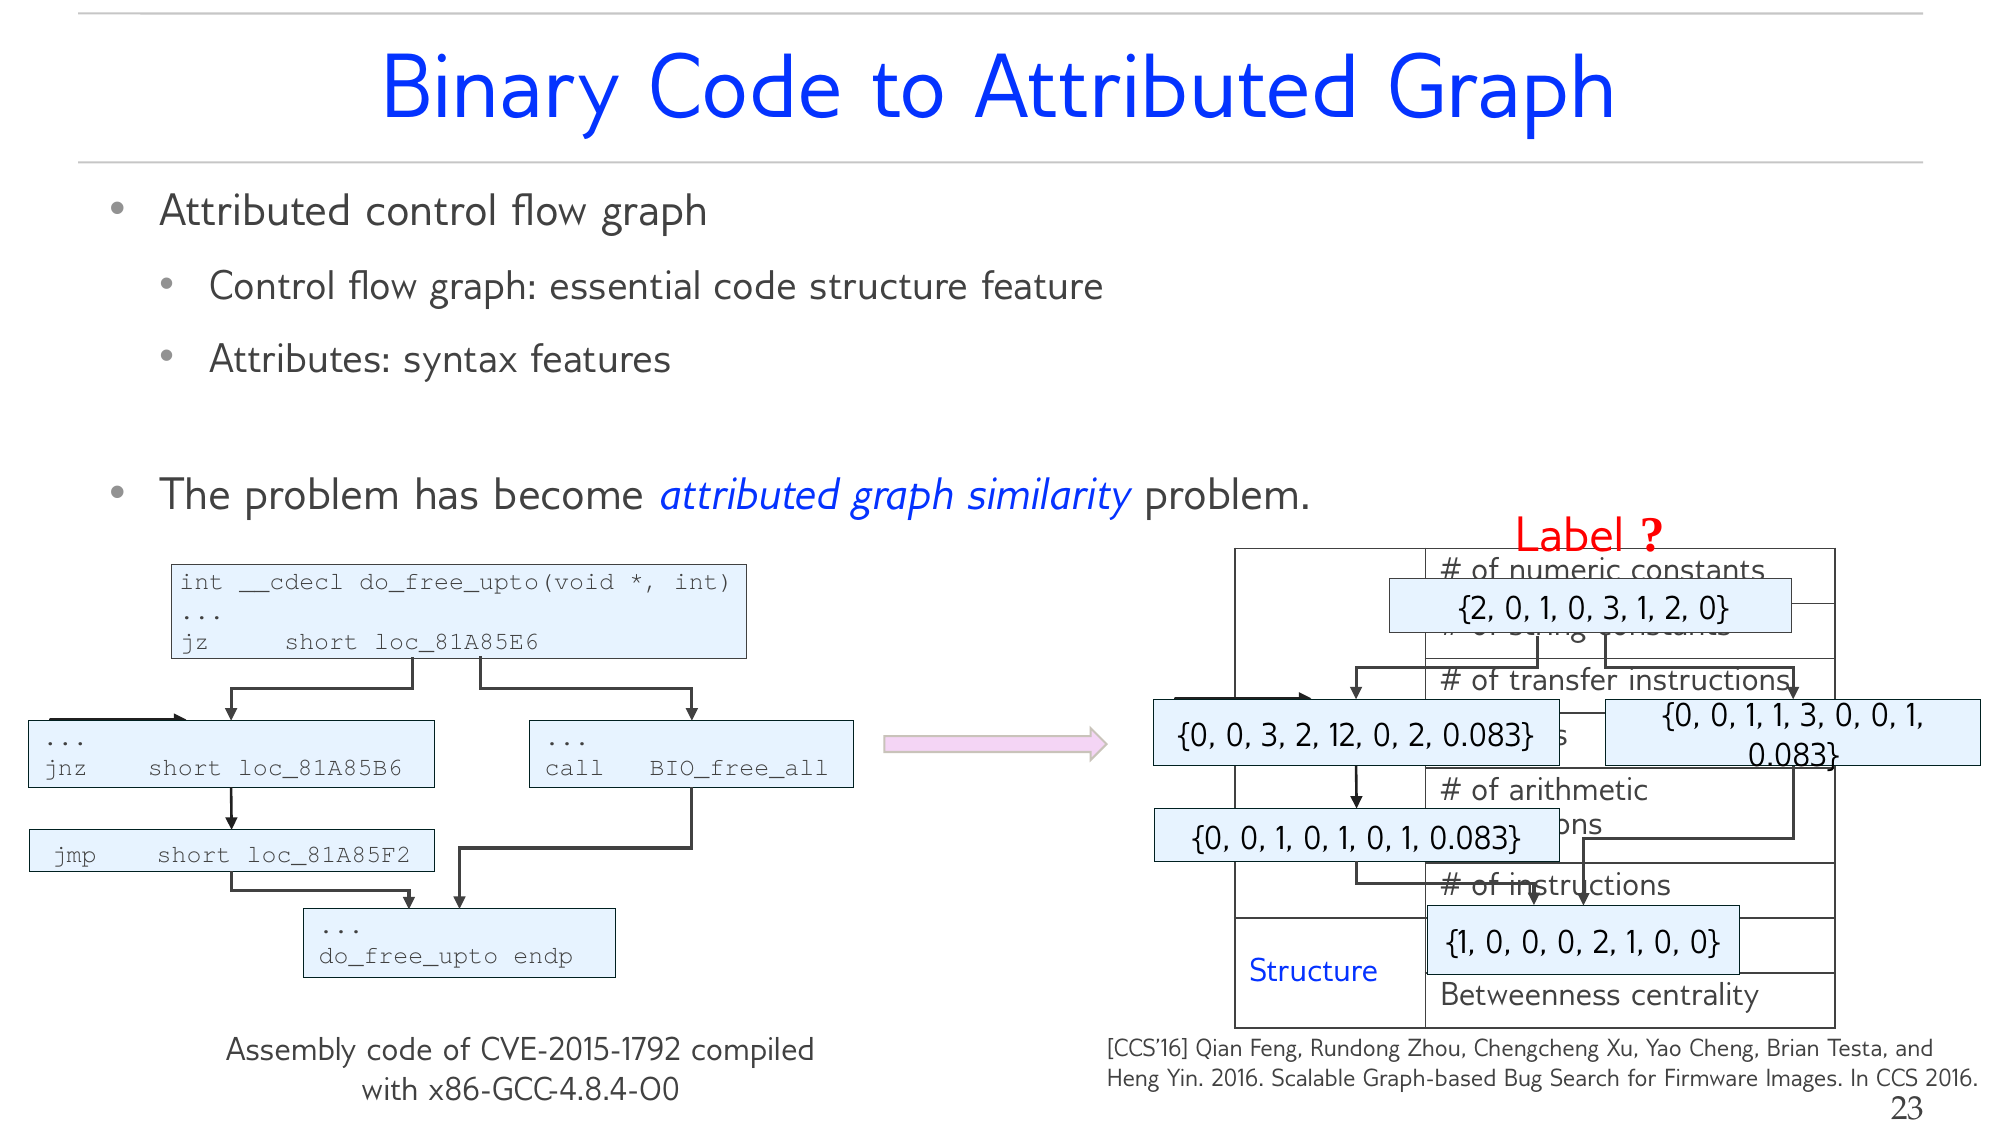

# Binary Code to Attributed Graph
Attributed control flow graph
Control flow graph: essential code structure feature
Attributes: syntax features
The problem has become attributed graph similarity problem.
Label ?
| Instruction | # of numeric constants |
| --- | --- |
|  | # of string constants |
|  | # of transfer instructions |
|  | # of calls |
|  | # of arithmetic instructions |
|  | # of instructions |
| Structure | # of children |
|  | Betweenness centrality |
int __cdecl do_free_upto(void *, int)
...
jz     short loc_81A85E6

...
call   BIO_free_all
...
jnz    short loc_81A85B6
jmp    short loc_81A85F2
...
do_free_upto endp

Assembly code of CVE-2015-1792 compiled with x86-GCC-4.8.4-O0
{2, 0, 1, 0, 3, 1, 2, 0}

{0, 0, 1, 1, 3, 0, 0, 1, 0.083}
{0, 0, 3, 2, 12, 0, 2, 0.083}
{0, 0, 1, 0, 1, 0, 1, 0.083}

{1, 0, 0, 0, 2, 1, 0, 0}

[CCS’16] Qian Feng, Rundong Zhou, Chengcheng Xu, Yao Cheng, Brian Testa, and Heng Yin. 2016. Scalable Graph-based Bug Search for Firmware Images. In CCS 2016.
23